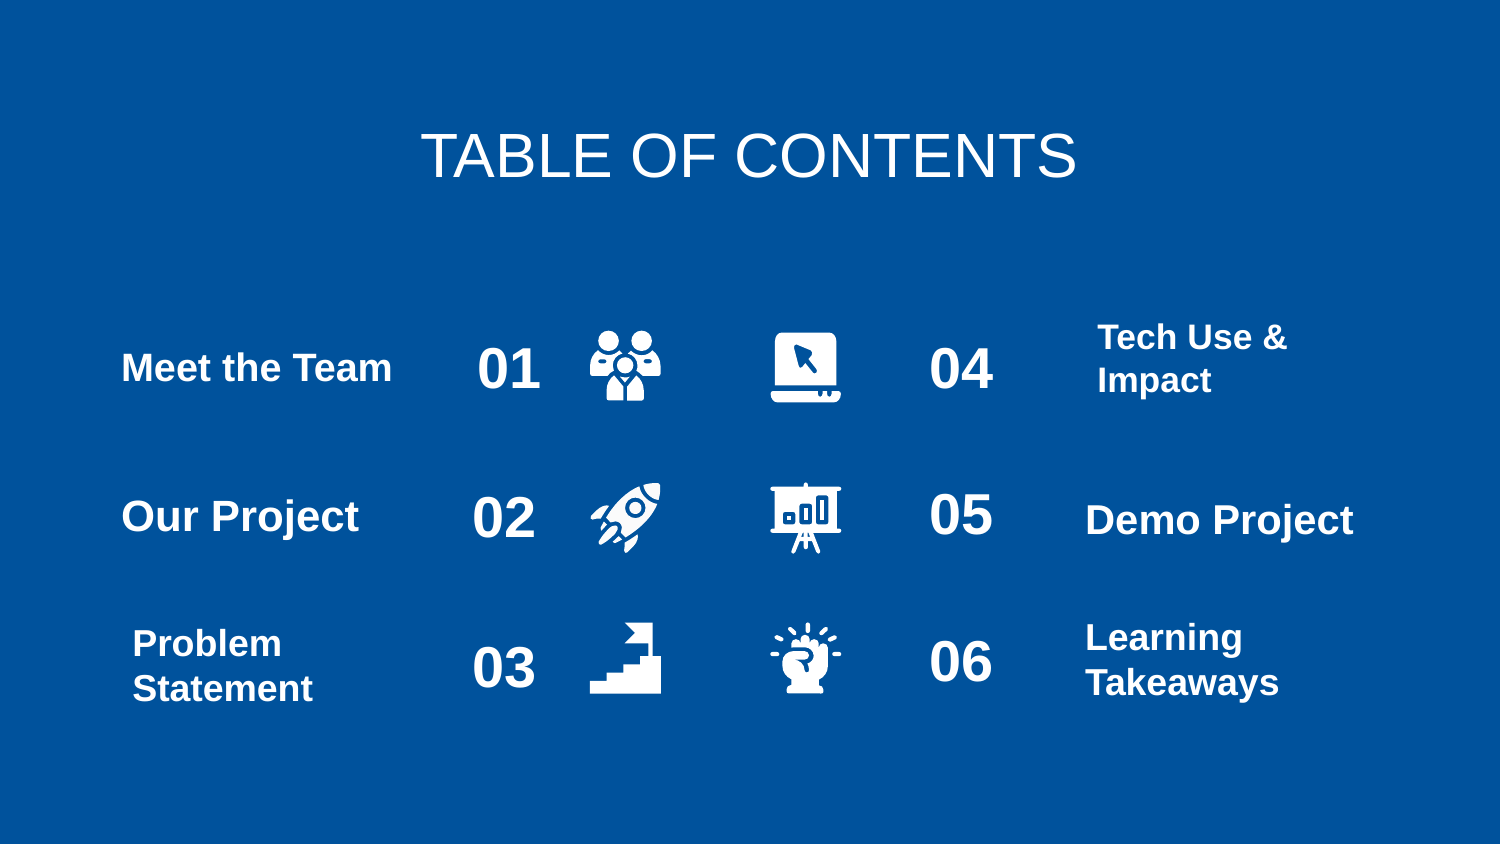

TABLE OF CONTENTS
Tech Use & Impact
01
04
Meet the Team

05
02
Our Project
Demo Project

Learning Takeaways
Problem Statement
06
03